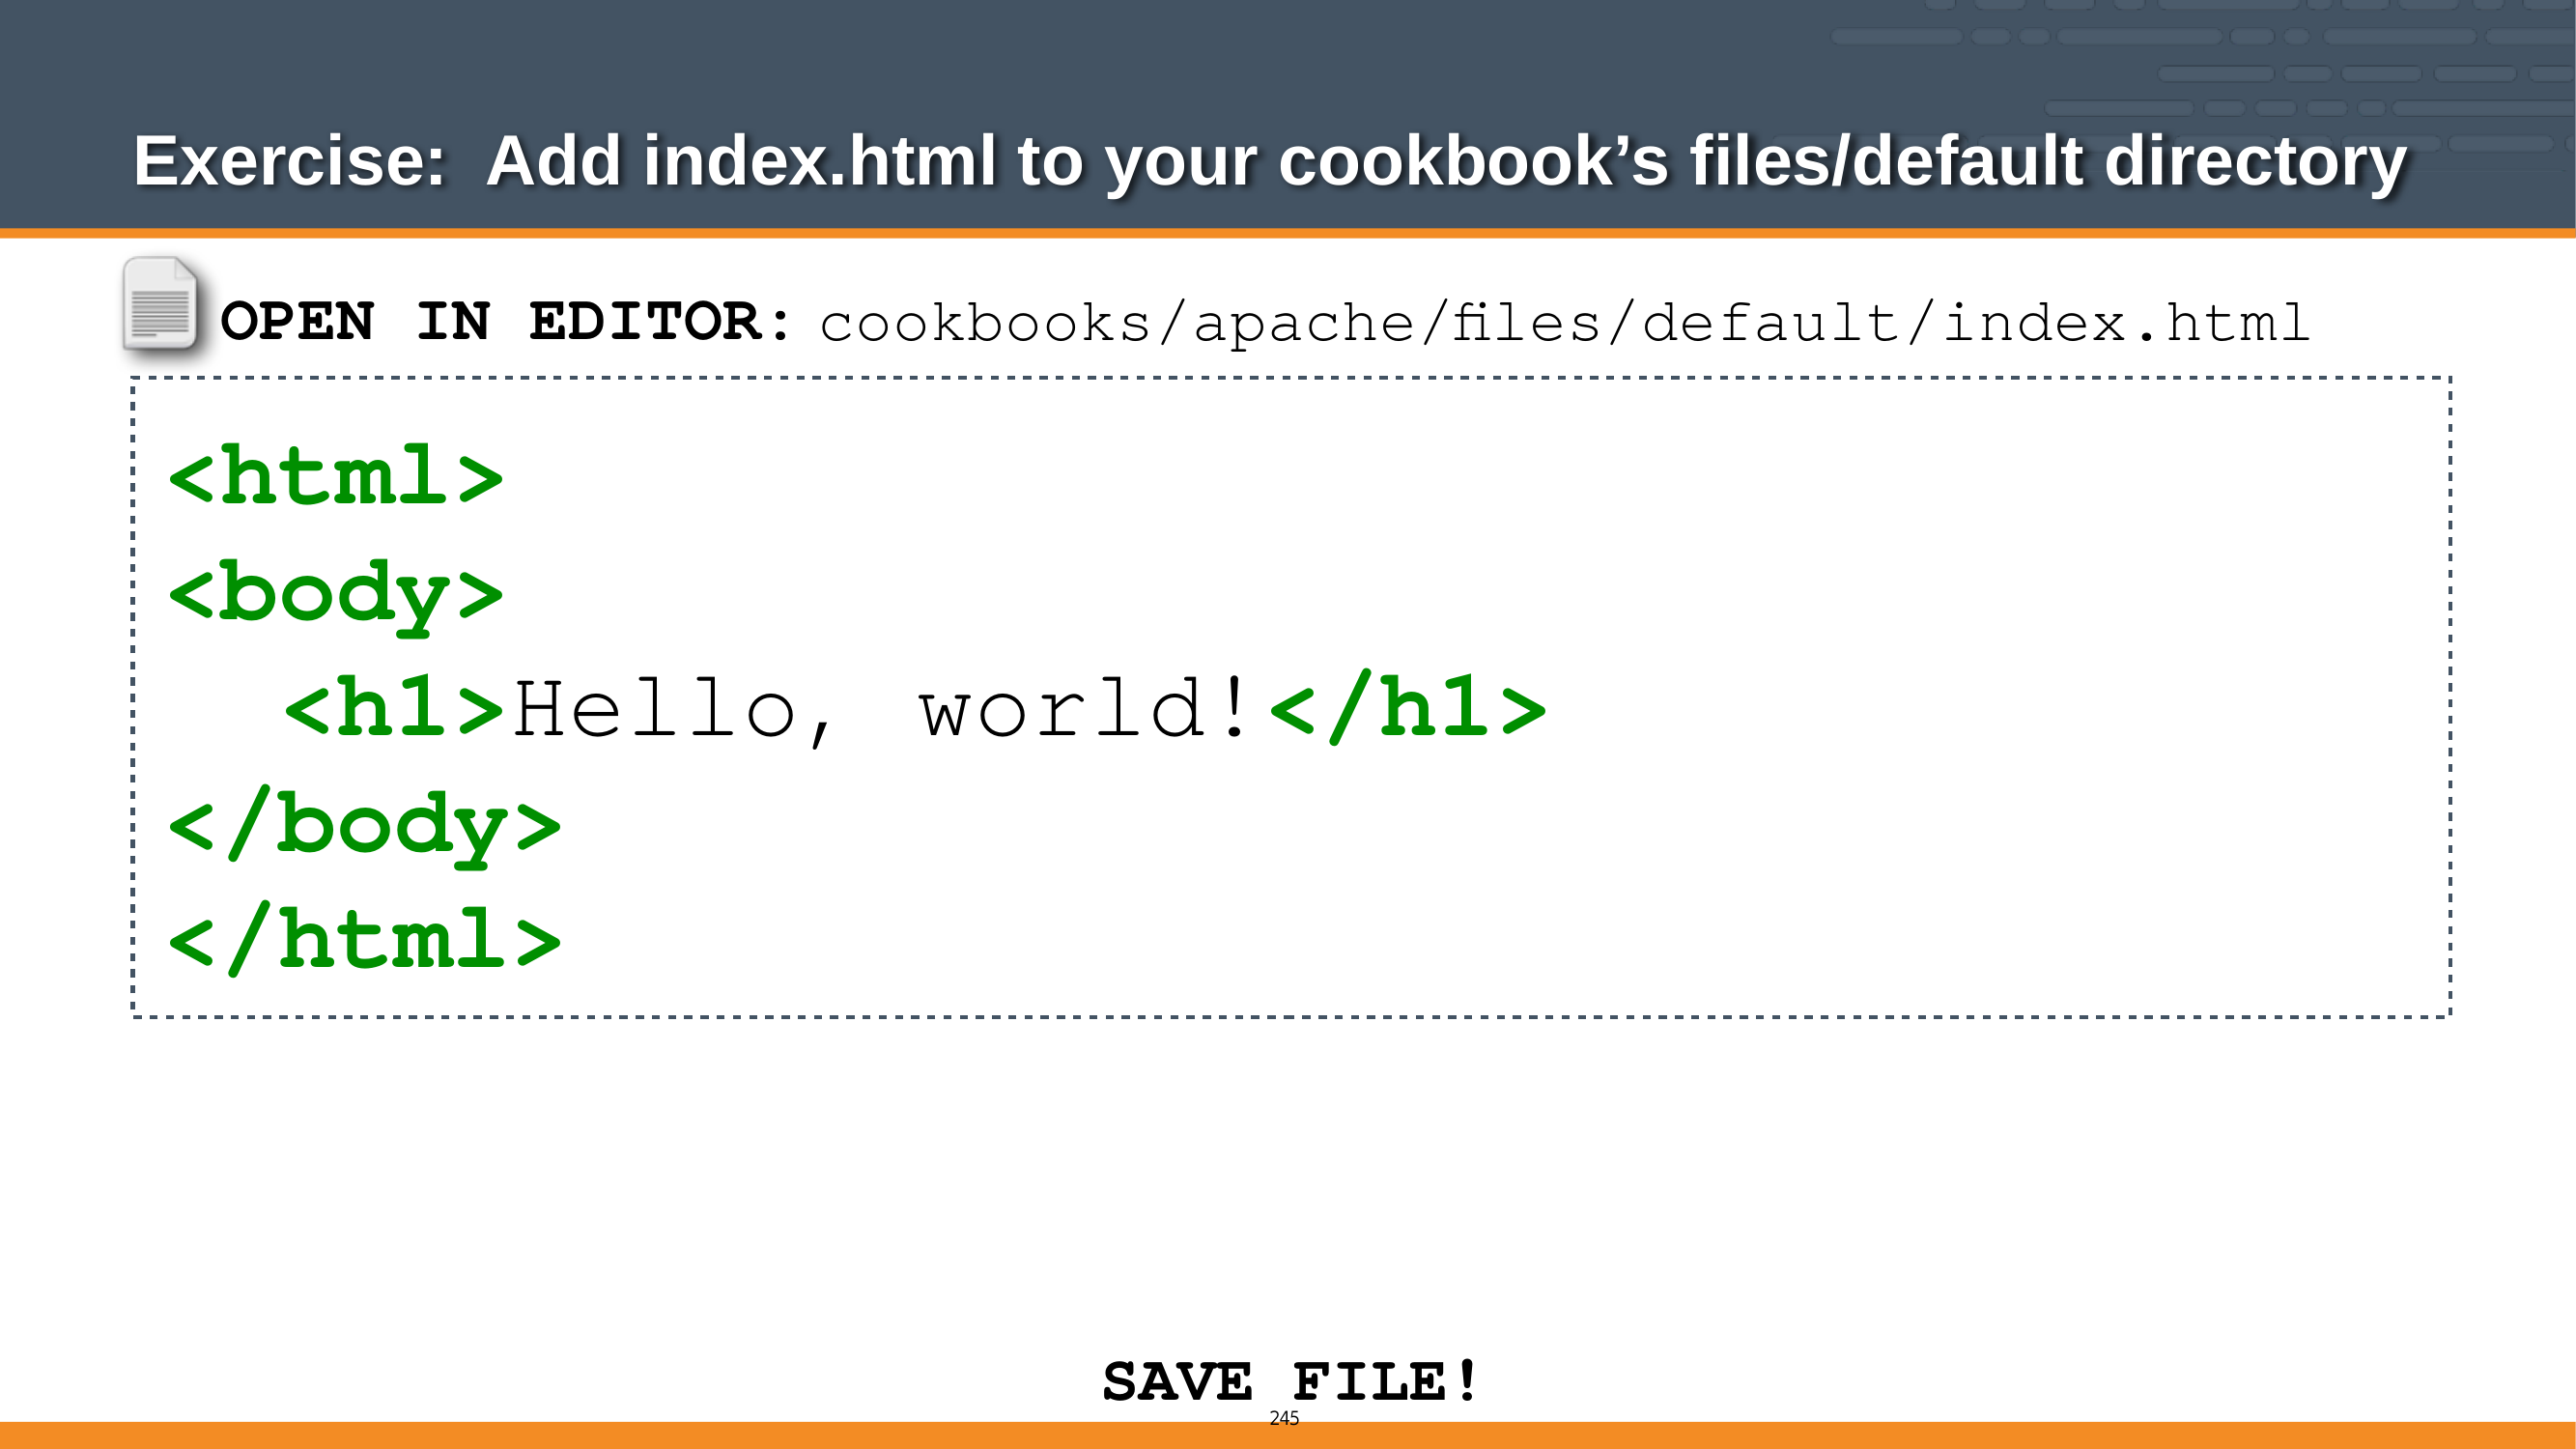

# Exercise:  Add index.html to your cookbook’s files/default directory
cookbooks/apache/files/default/index.html
OPEN IN EDITOR:
<html>
<body>
  <h1>Hello, world!</h1>
</body>
</html>
SAVE FILE!
245